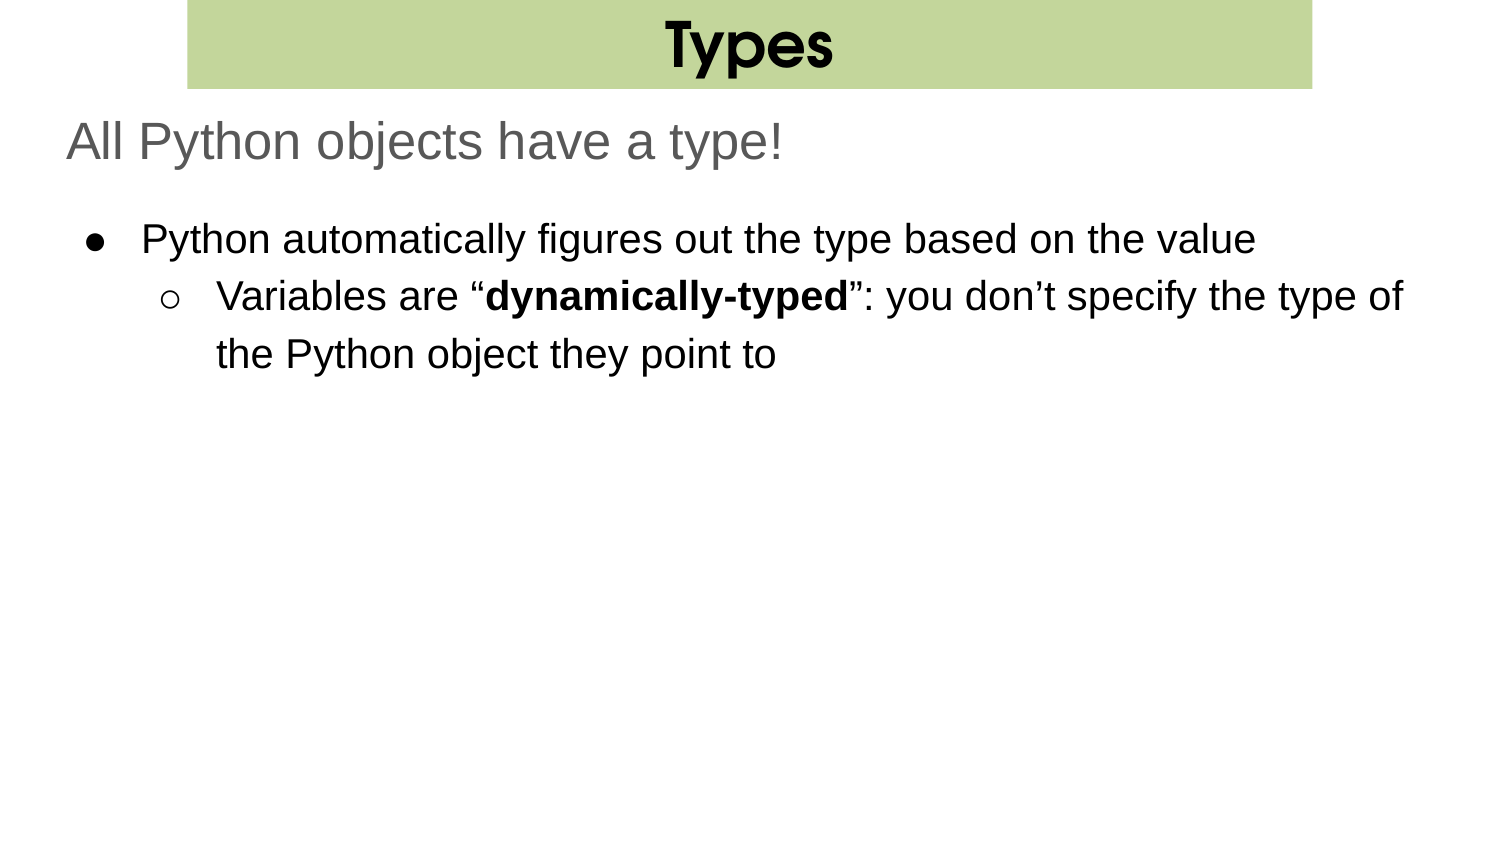

Types
# All Python objects have a type!
Python automatically figures out the type based on the value
Variables are “dynamically-typed”: you don’t specify the type of the Python object they point to